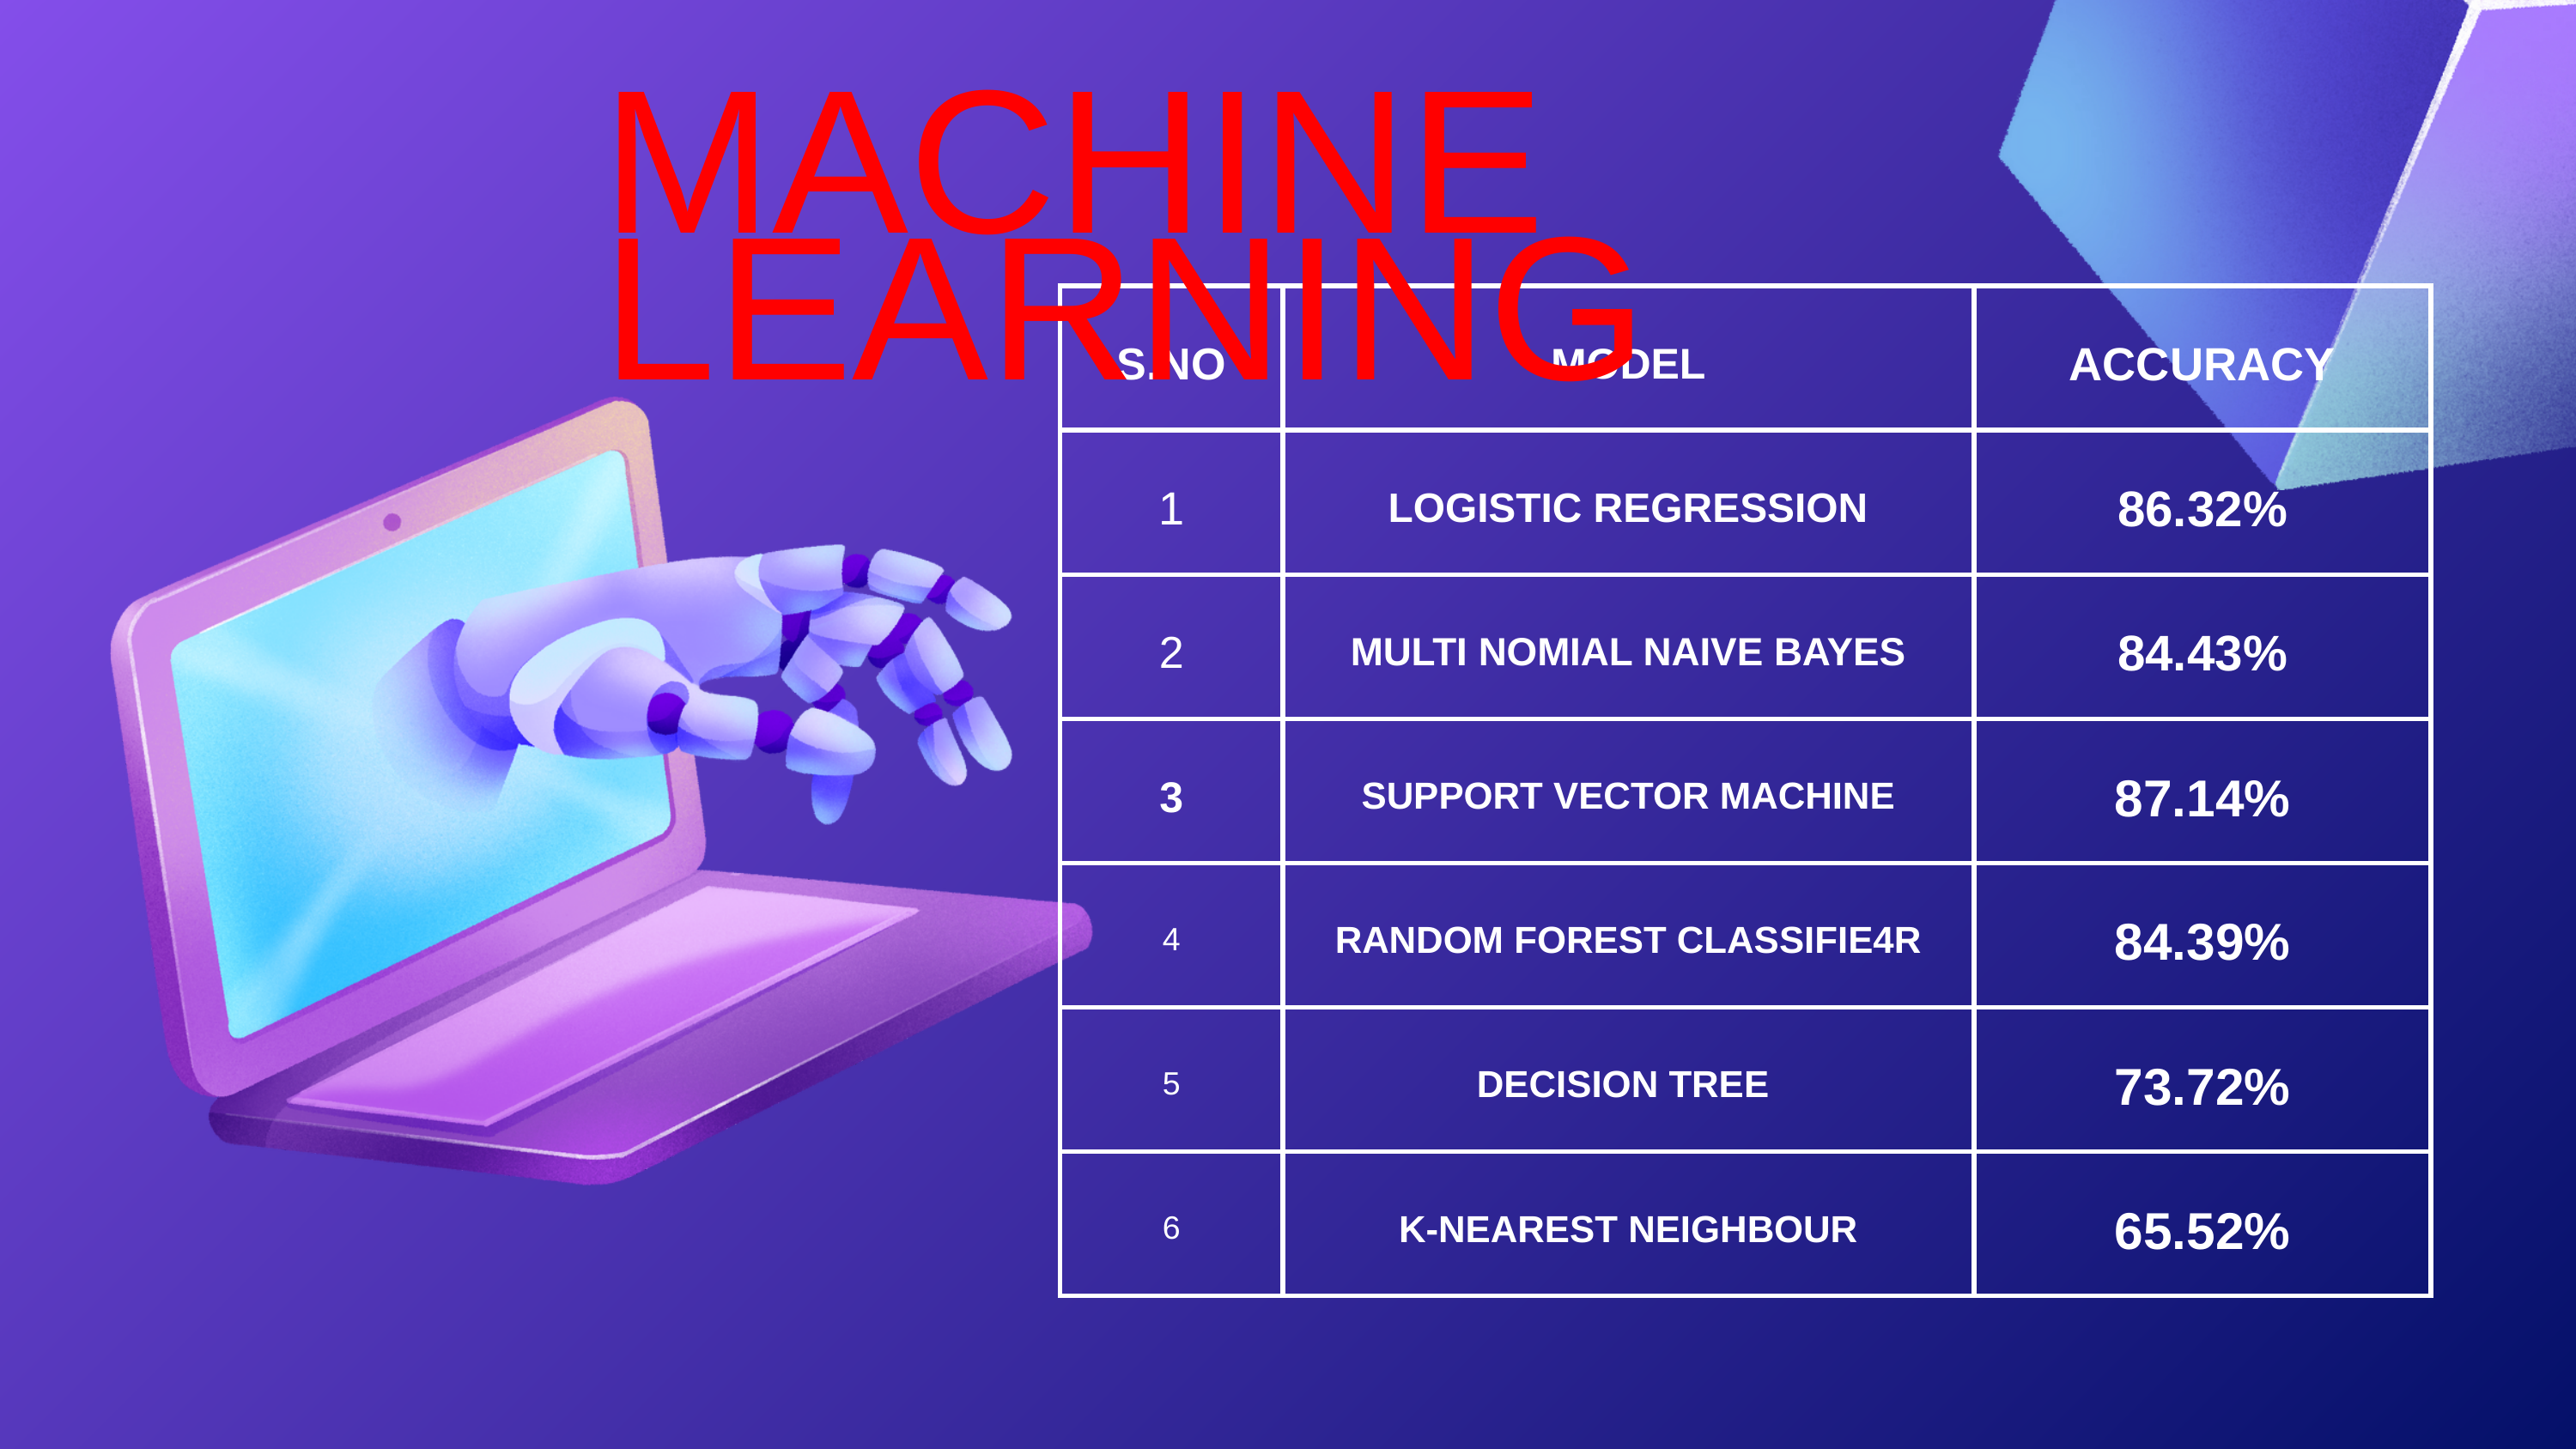

MACHINE LEARNING
| S.NO | MODEL | ACCURACY |
| --- | --- | --- |
| 1 | LOGISTIC REGRESSION | 86.32% |
| 2 | MULTI NOMIAL NAIVE BAYES | 84.43% |
| 3 | SUPPORT VECTOR MACHINE | 87.14% |
| 4 | RANDOM FOREST CLASSIFIE4R | 84.39% |
| 5 | DECISION TREE | 73.72% |
| 6 | K-NEAREST NEIGHBOUR | 65.52% |